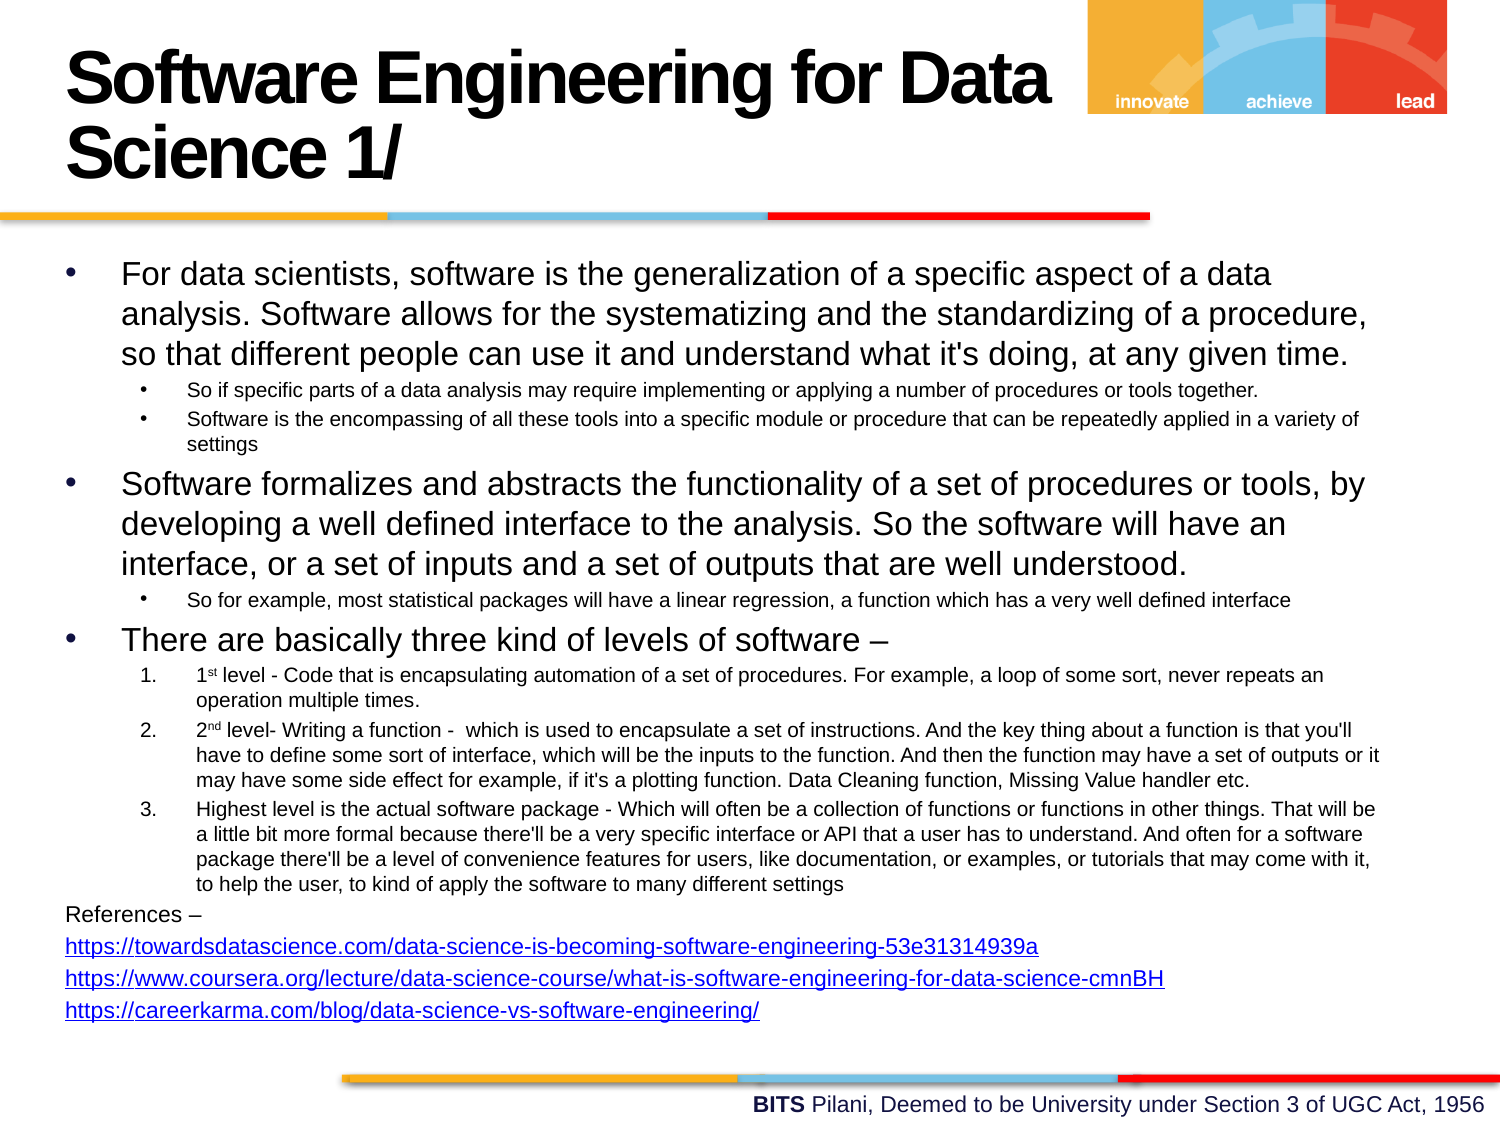

Software Engineering for Data Science 1/
For data scientists, software is the generalization of a specific aspect of a data analysis. Software allows for the systematizing and the standardizing of a procedure, so that different people can use it and understand what it's doing, at any given time.
So if specific parts of a data analysis may require implementing or applying a number of procedures or tools together.
Software is the encompassing of all these tools into a specific module or procedure that can be repeatedly applied in a variety of settings
Software formalizes and abstracts the functionality of a set of procedures or tools, by developing a well defined interface to the analysis. So the software will have an interface, or a set of inputs and a set of outputs that are well understood.
So for example, most statistical packages will have a linear regression, a function which has a very well defined interface
There are basically three kind of levels of software –
1st level - Code that is encapsulating automation of a set of procedures. For example, a loop of some sort, never repeats an operation multiple times.
2nd level- Writing a function -  which is used to encapsulate a set of instructions. And the key thing about a function is that you'll have to define some sort of interface, which will be the inputs to the function. And then the function may have a set of outputs or it may have some side effect for example, if it's a plotting function. Data Cleaning function, Missing Value handler etc.
Highest level is the actual software package - Which will often be a collection of functions or functions in other things. That will be a little bit more formal because there'll be a very specific interface or API that a user has to understand. And often for a software package there'll be a level of convenience features for users, like documentation, or examples, or tutorials that may come with it, to help the user, to kind of apply the software to many different settings
References –
https://towardsdatascience.com/data-science-is-becoming-software-engineering-53e31314939a
https://www.coursera.org/lecture/data-science-course/what-is-software-engineering-for-data-science-cmnBH
https://careerkarma.com/blog/data-science-vs-software-engineering/